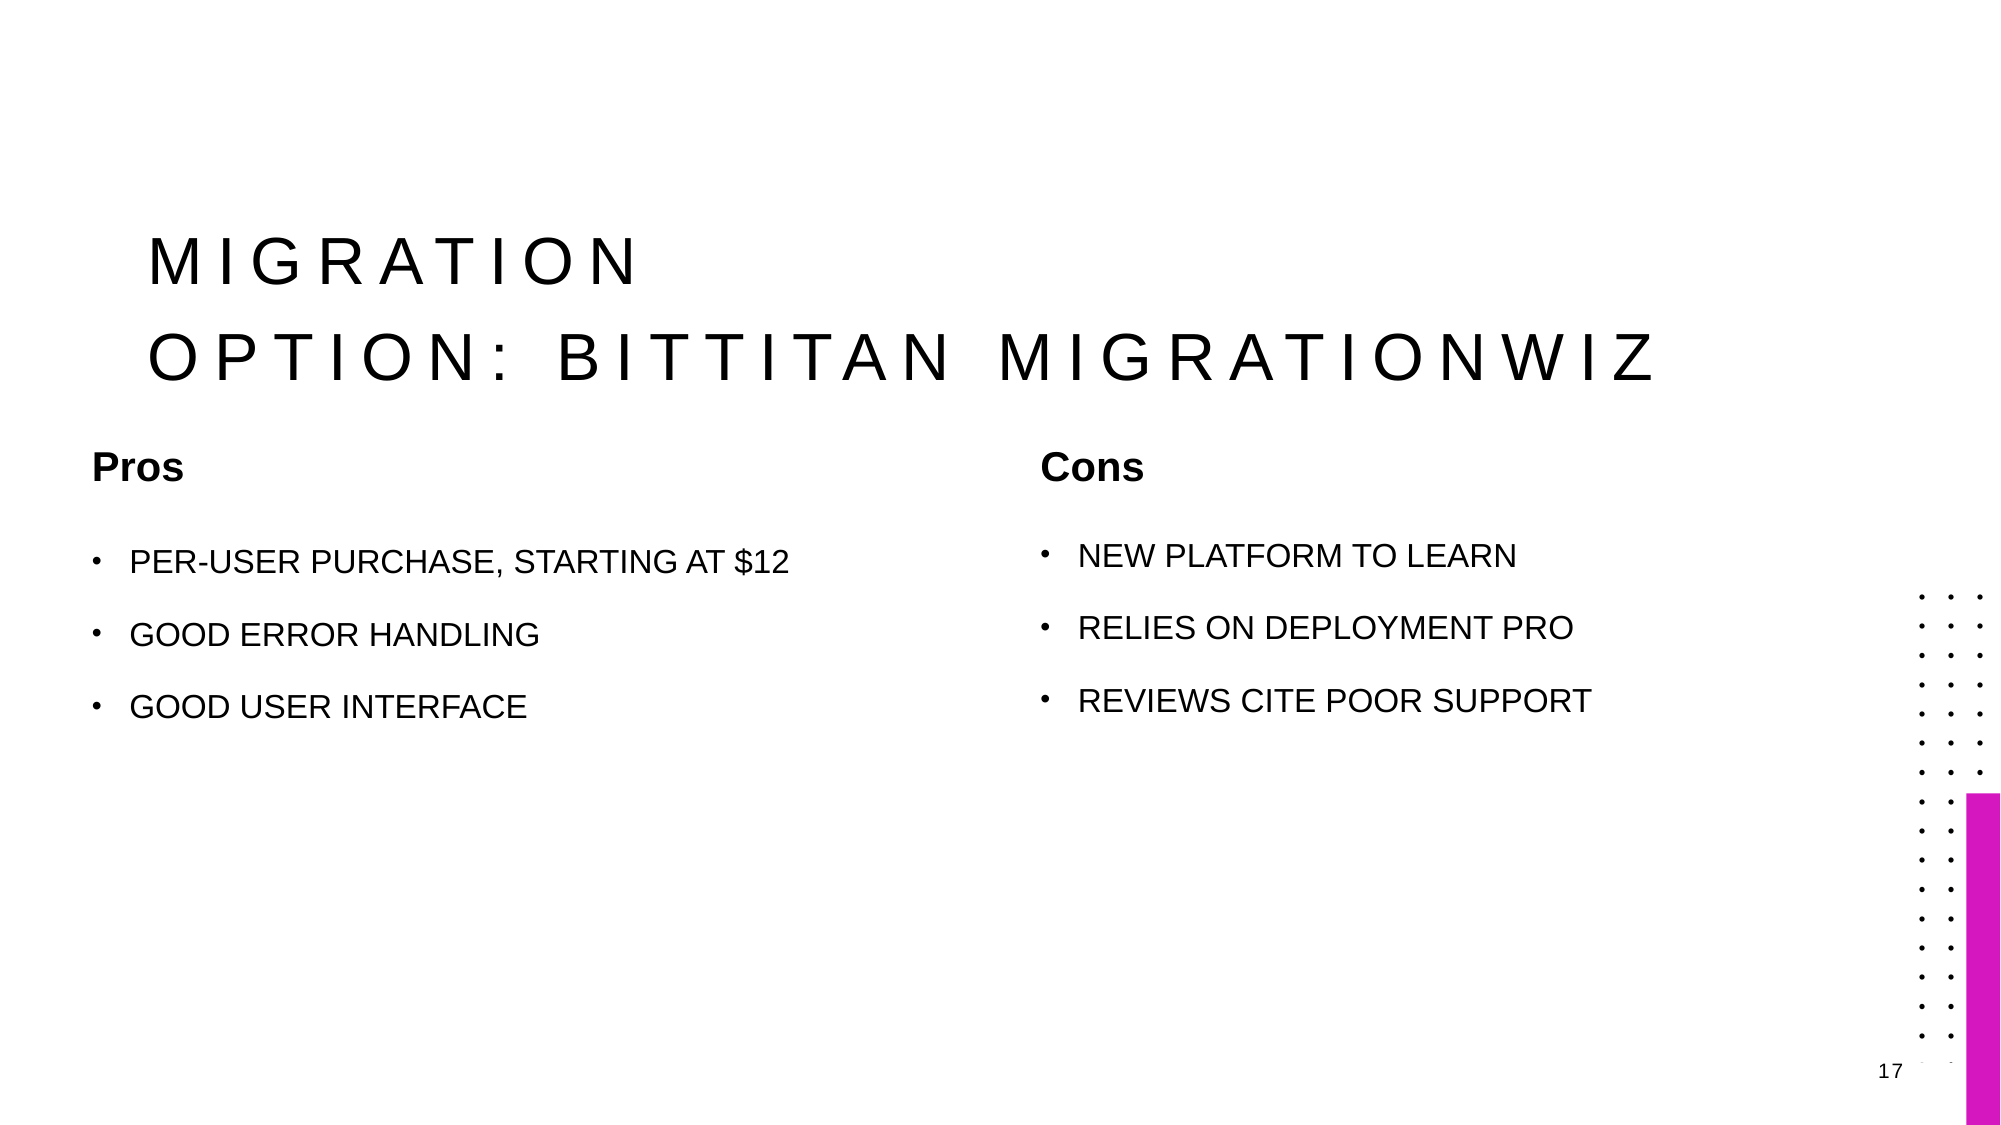

# MIGRATION option: bittitan Migrationwiz
Pros
Cons
New Platform to learn
Relies on deployment pro
Reviews cite poor support

Per-user purchase, starting at $12
good error handling
Good user interface

17